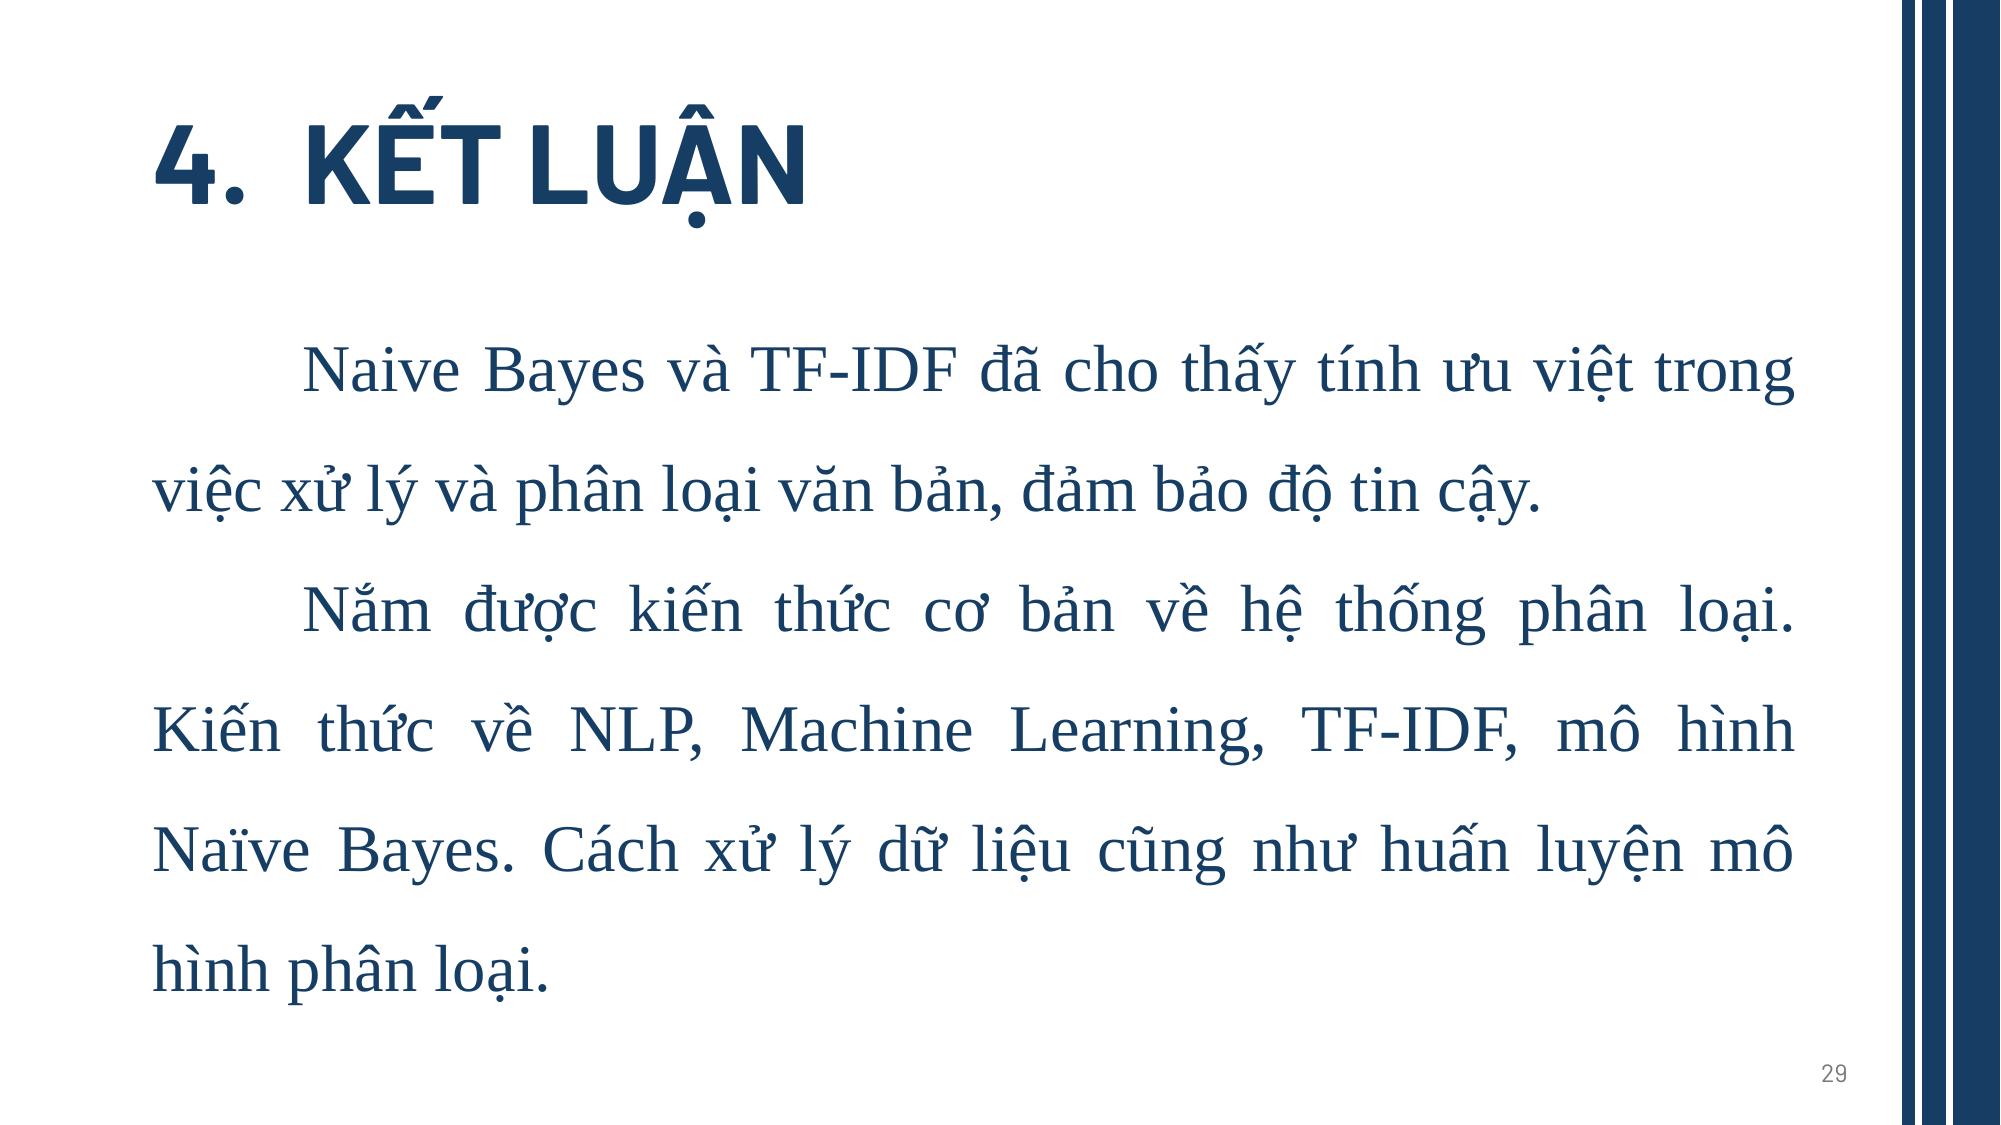

# KẾT LUẬN
	Naive Bayes và TF-IDF đã cho thấy tính ưu việt trong việc xử lý và phân loại văn bản, đảm bảo độ tin cậy.
	Nắm được kiến thức cơ bản về hệ thống phân loại. Kiến thức về NLP, Machine Learning, TF-IDF, mô hình Naïve Bayes. Cách xử lý dữ liệu cũng như huấn luyện mô hình phân loại.
29